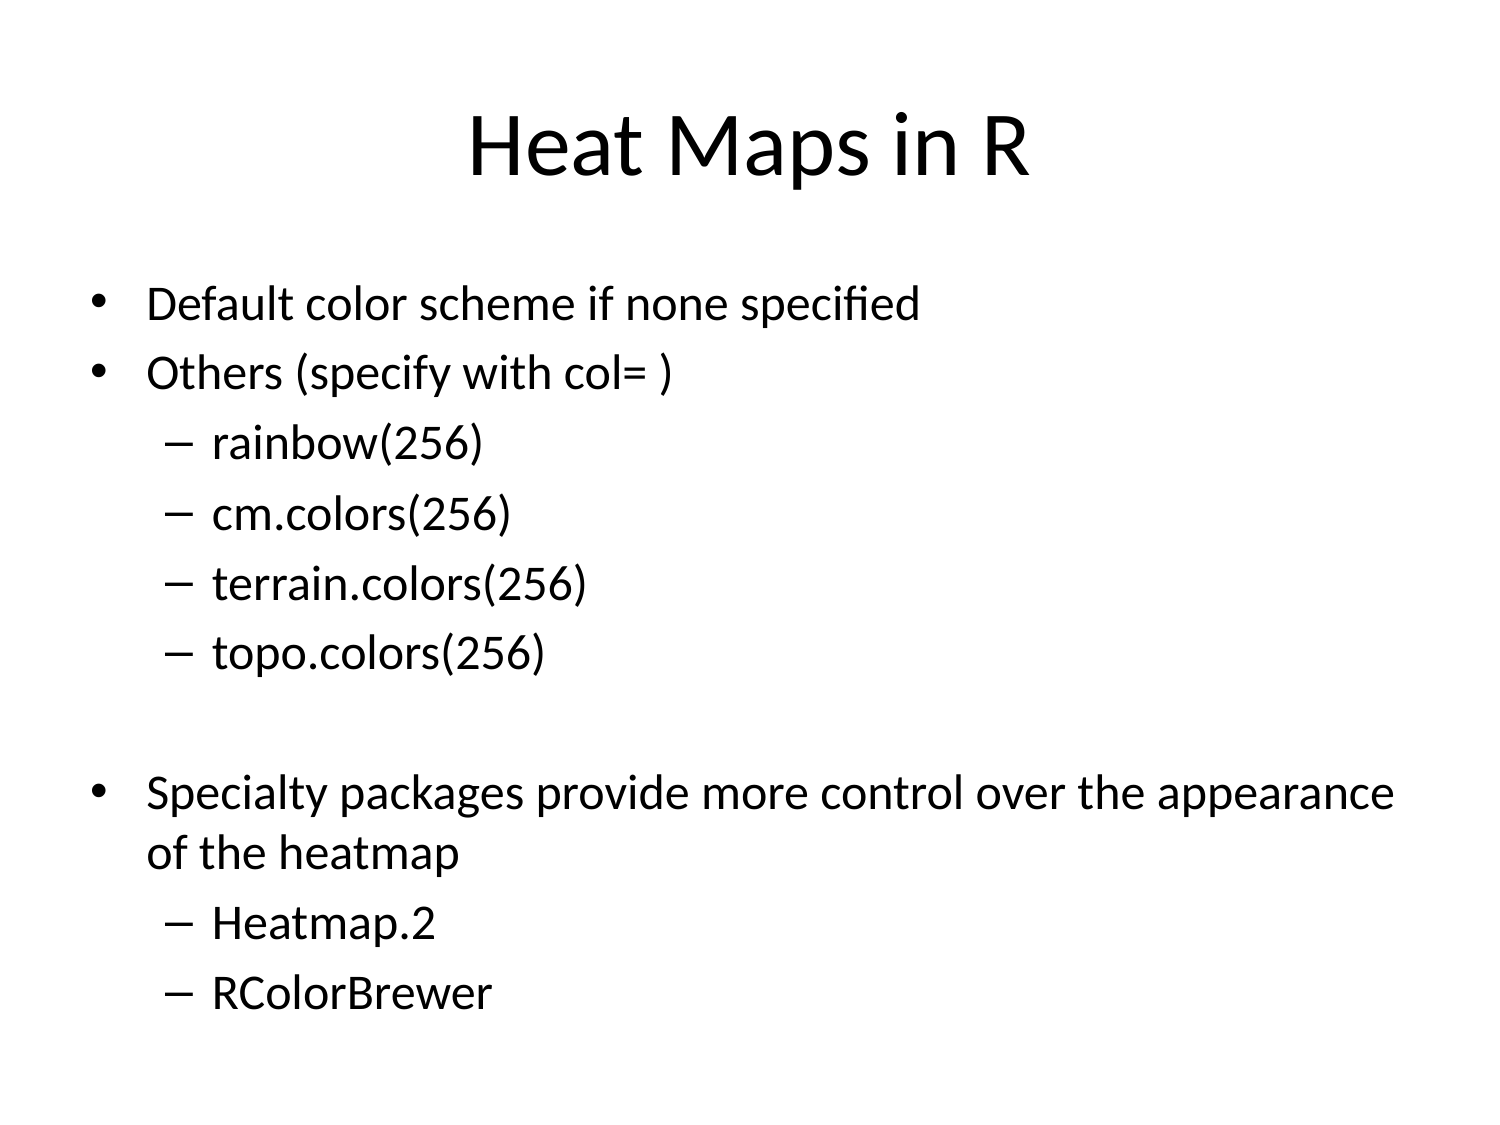

# Heat Maps in R
Default color scheme if none specified
Others (specify with col= )
rainbow(256)
cm.colors(256)
terrain.colors(256)
topo.colors(256)

Specialty packages provide more control over the appearance of the heatmap
Heatmap.2
RColorBrewer